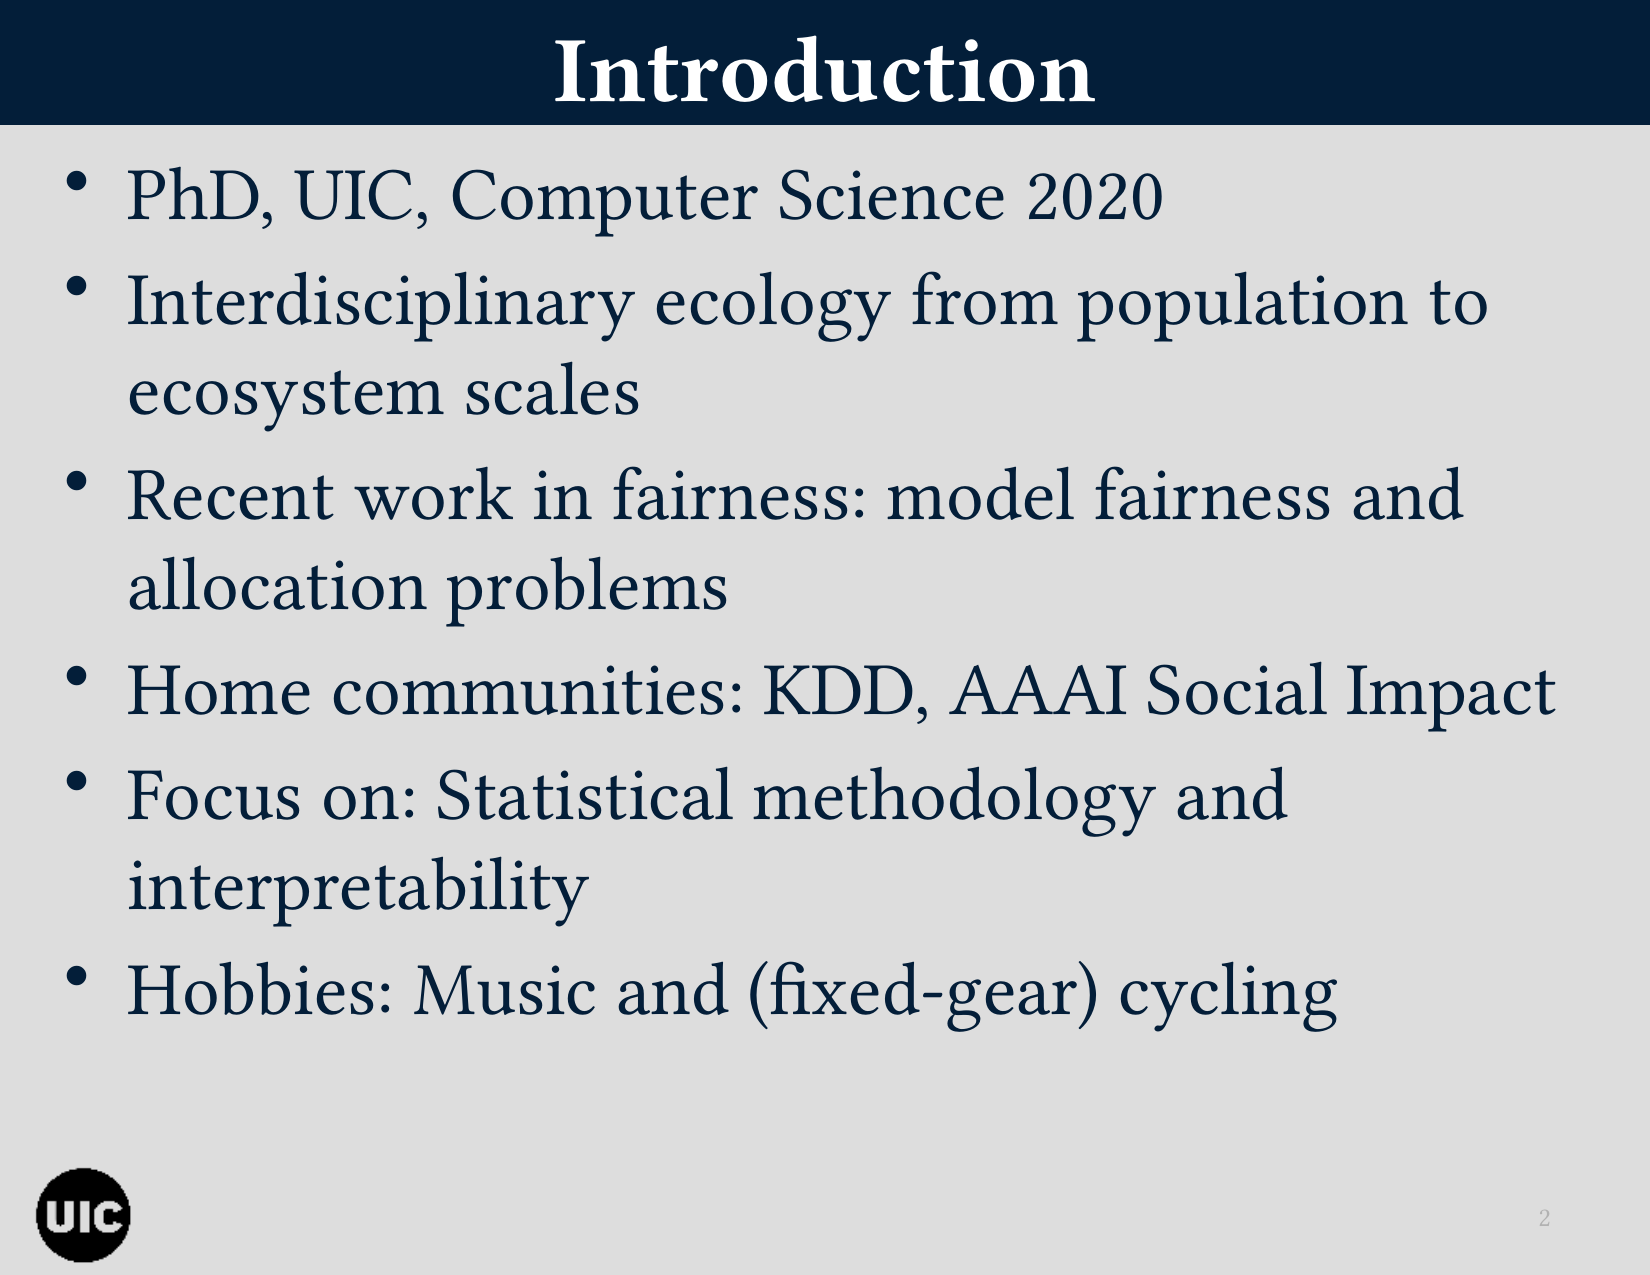

# Introduction
PhD, UIC, Computer Science 2020
Interdisciplinary ecology from population to ecosystem scales
Recent work in fairness: model fairness and allocation problems
Home communities: KDD, AAAI Social Impact
Focus on: Statistical methodology and interpretability
Hobbies: Music and (fixed-gear) cycling
2